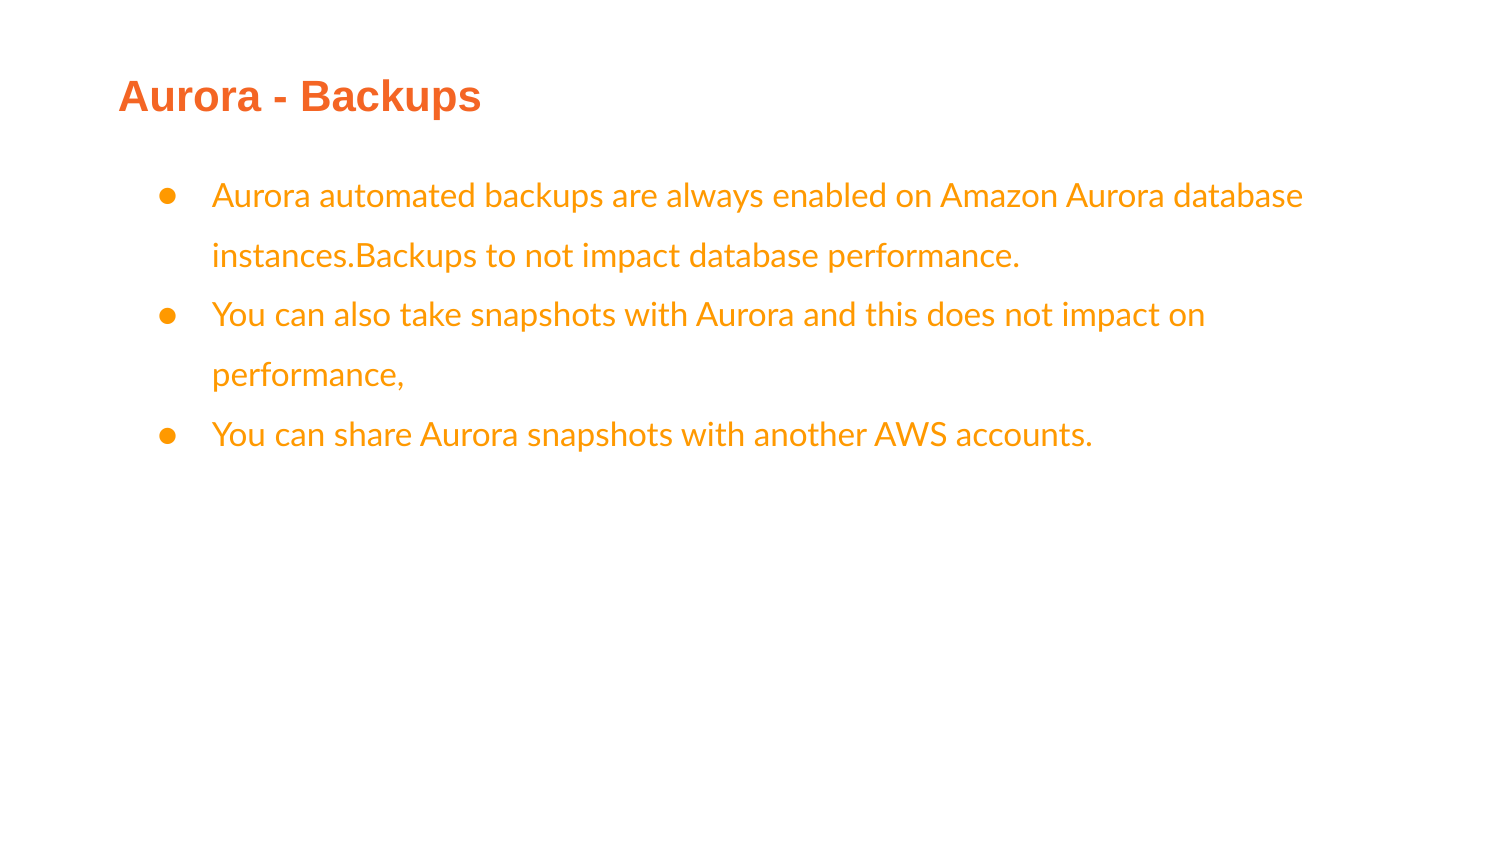

Aurora - Backups
Aurora automated backups are always enabled on Amazon Aurora database instances.Backups to not impact database performance.
You can also take snapshots with Aurora and this does not impact on performance,
You can share Aurora snapshots with another AWS accounts.